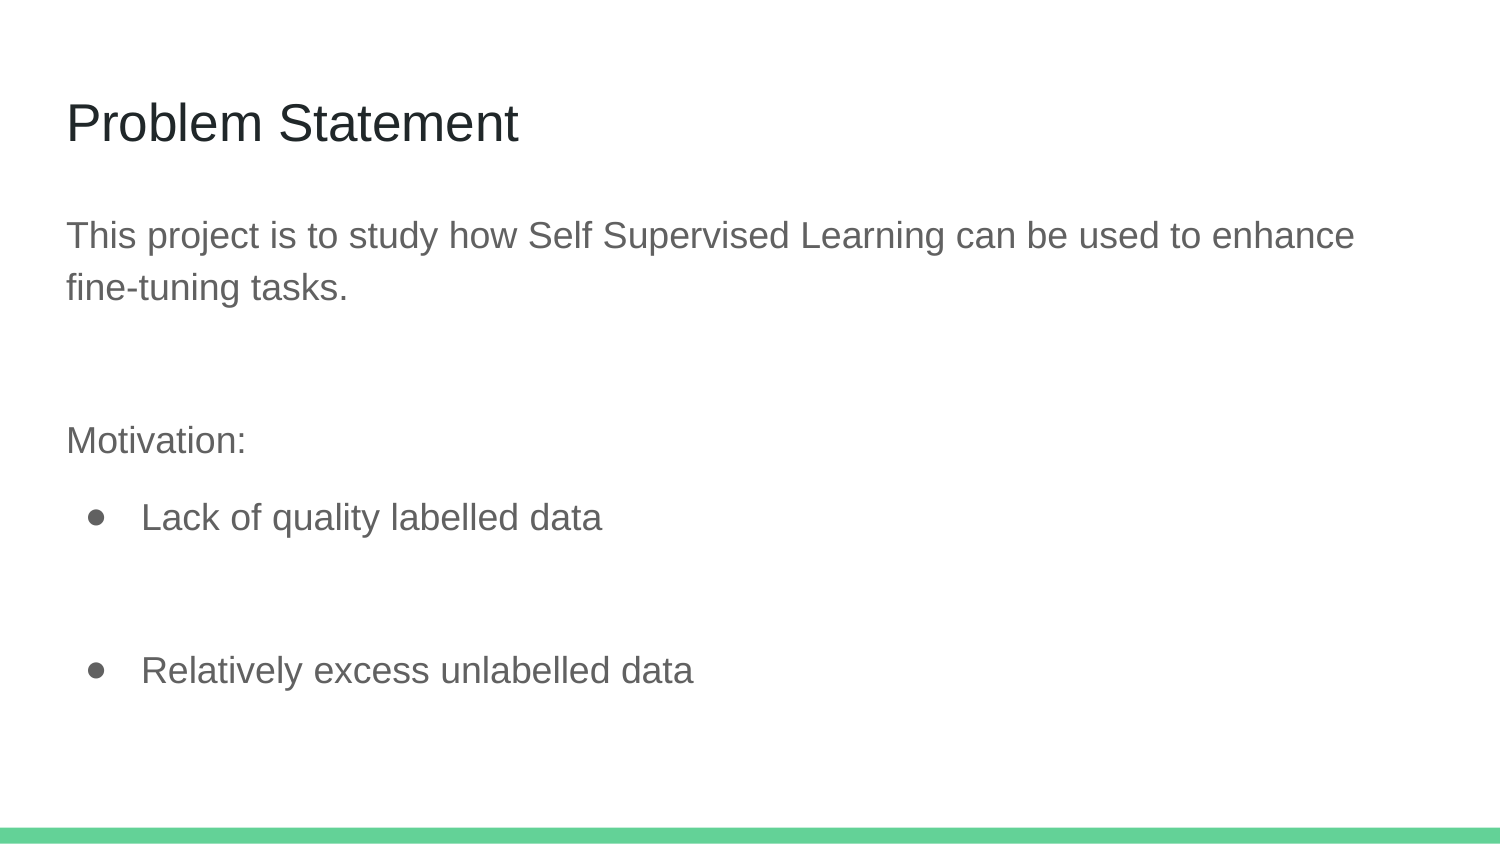

# Problem Statement
This project is to study how Self Supervised Learning can be used to enhance fine-tuning tasks.

Motivation:
Lack of quality labelled data

Relatively excess unlabelled data